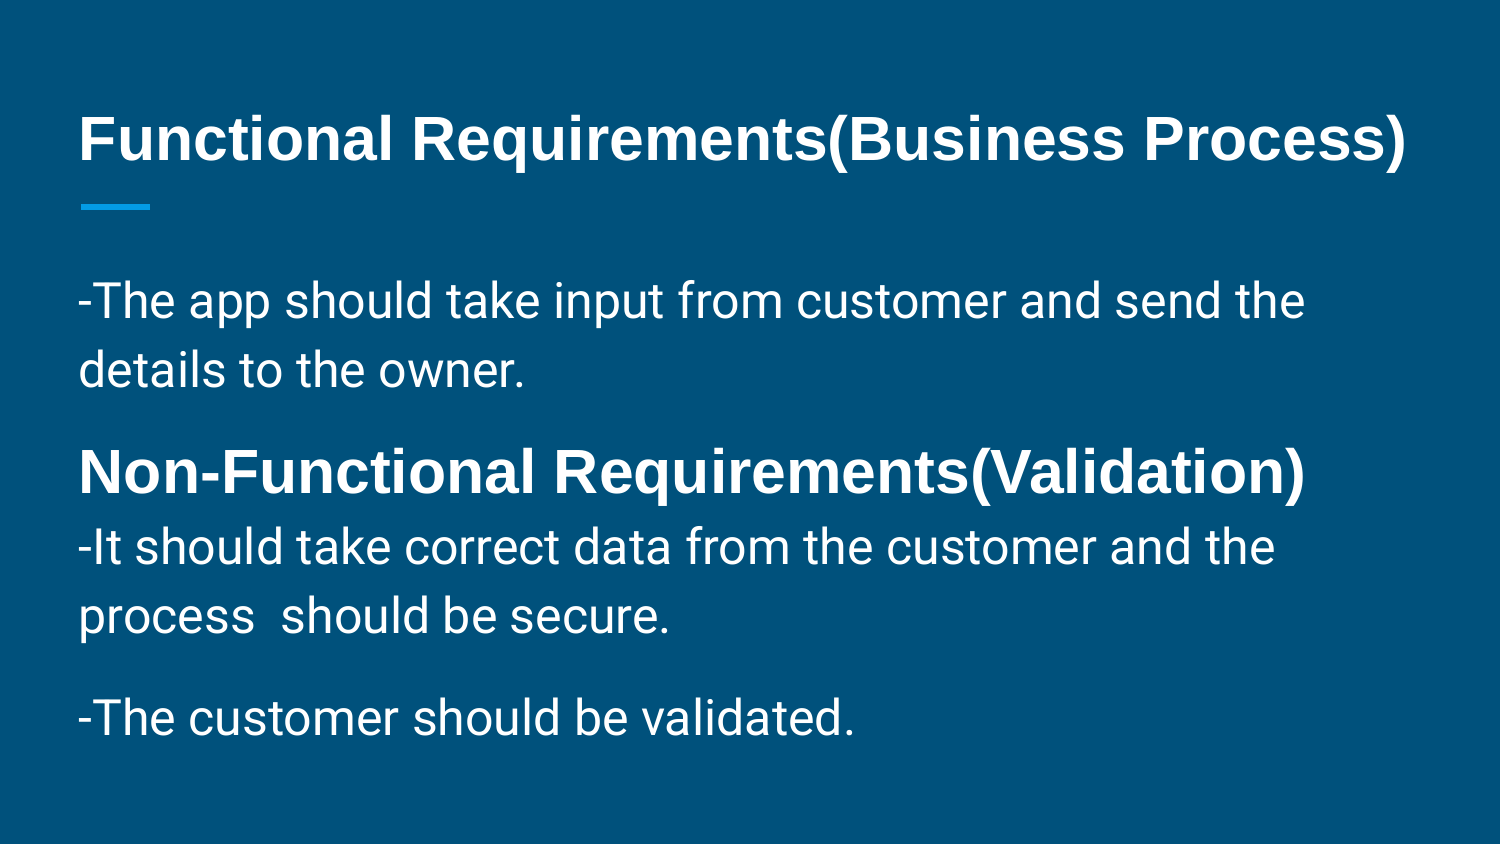

# Functional Requirements(Business Process)
-The app should take input from customer and send the details to the owner.
Non-Functional Requirements(Validation)
-It should take correct data from the customer and the process  should be secure.
-The customer should be validated.